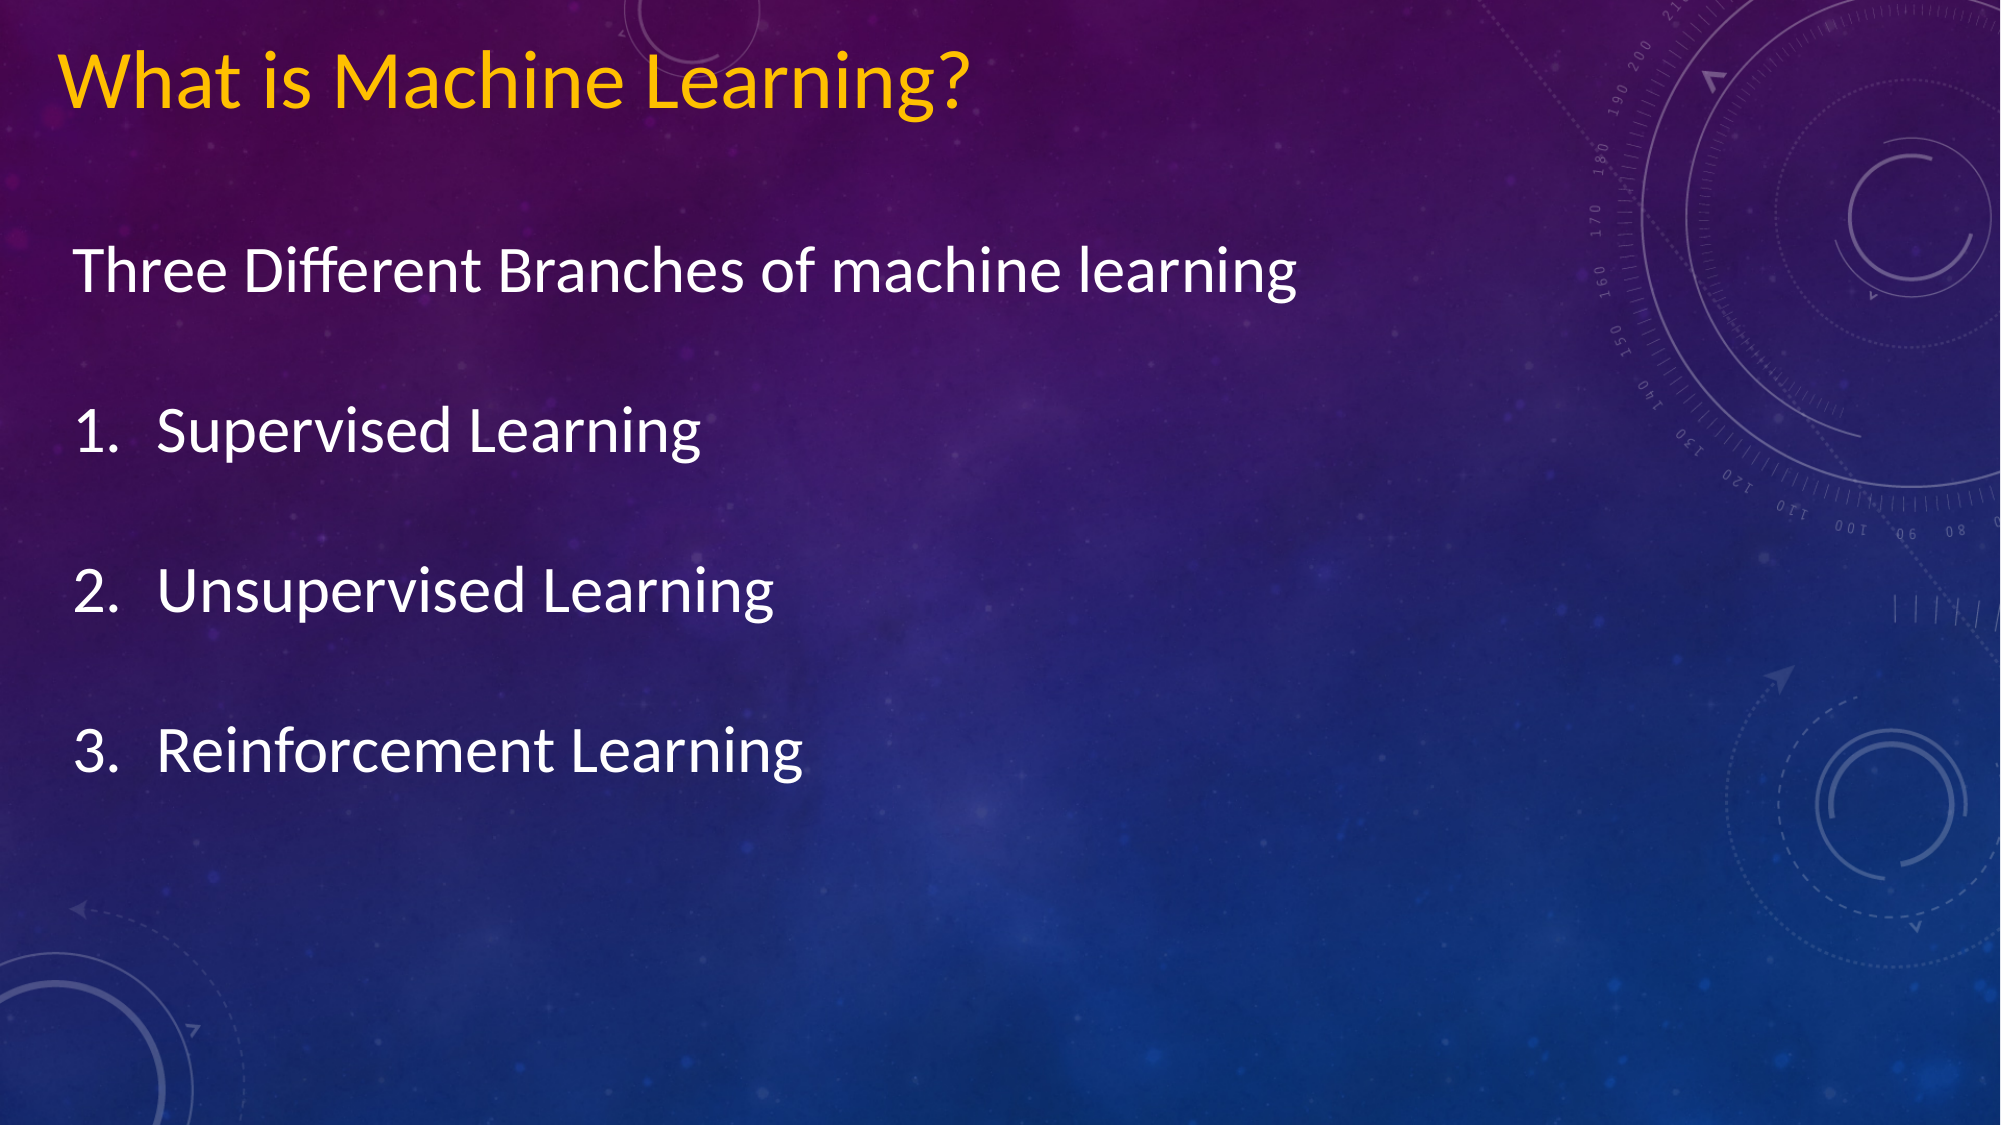

# What is Machine Learning?
Three Different Branches of machine learning

Supervised Learning

Unsupervised Learning

Reinforcement Learning